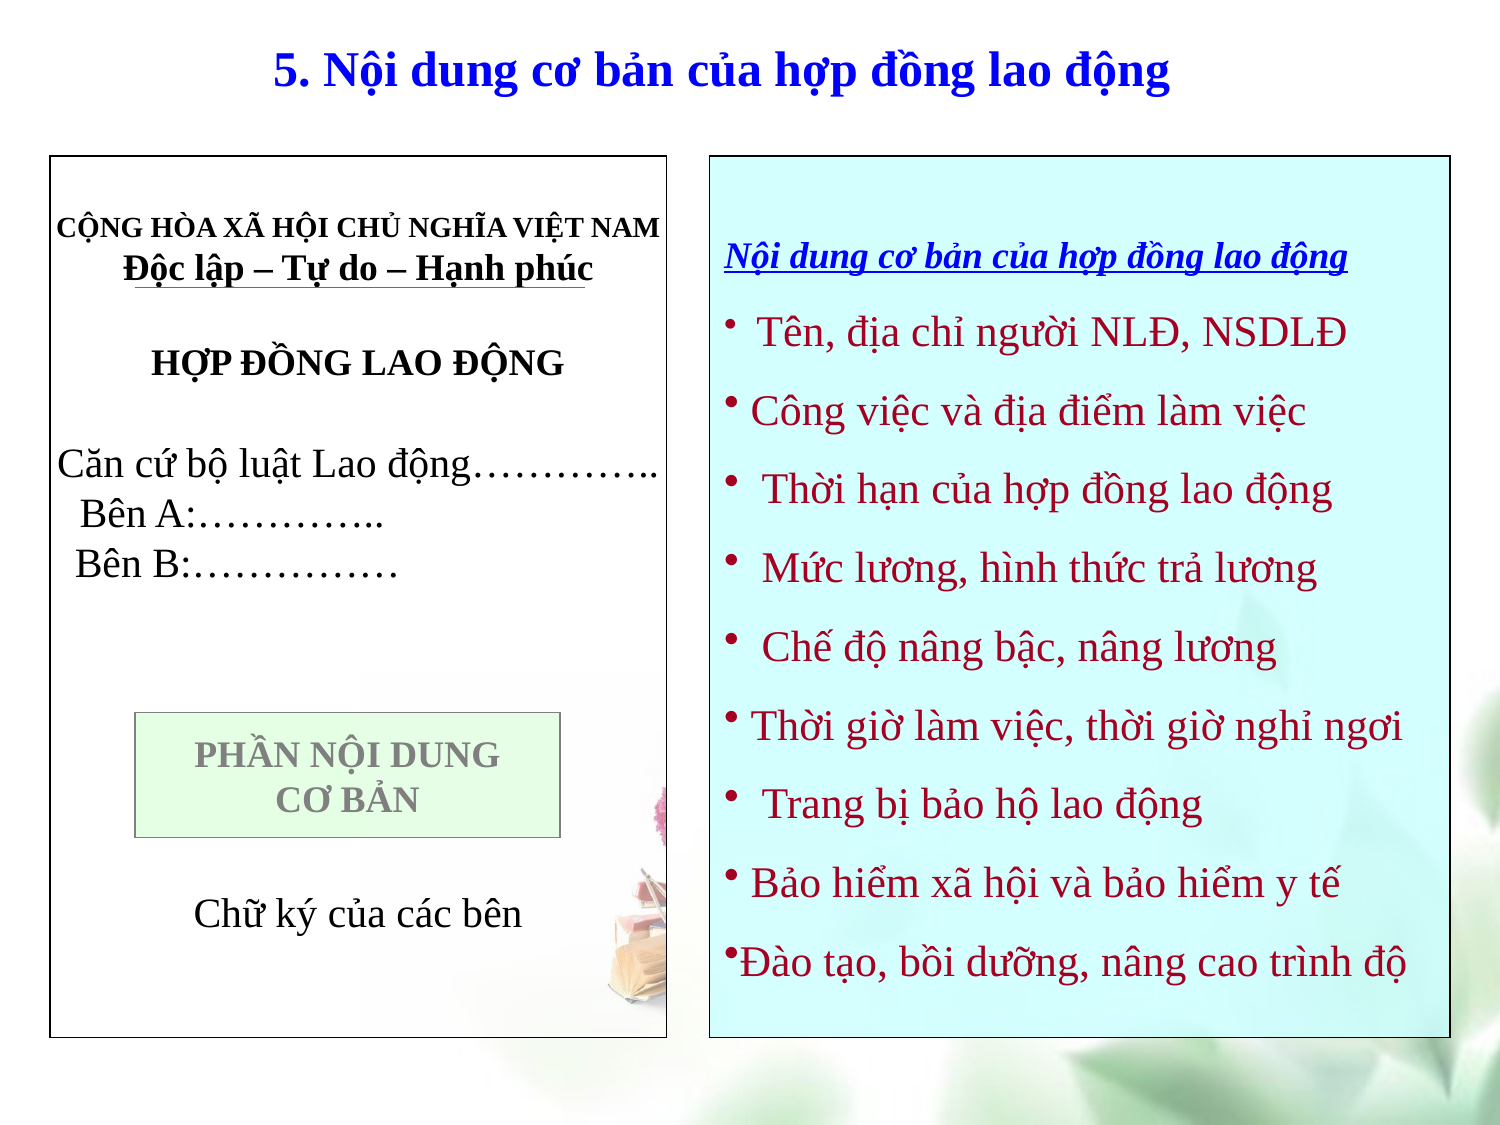

5. Nội dung cơ bản của hợp đồng lao động
CỘNG HÒA XÃ HỘI CHỦ NGHĨA VIỆT NAM
Độc lập – Tự do – Hạnh phúc

HỢP ĐỒNG LAO ĐỘNG

Căn cứ bộ luật Lao động…………..
Bên A:…………..
Bên B:……………

Chữ ký của các bên

Nội dung cơ bản của hợp đồng lao động
  Tên, địa chỉ người NLĐ, NSDLĐ
 Công việc và địa điểm làm việc
  Thời hạn của hợp đồng lao động
  Mức lương, hình thức trả lương
  Chế độ nâng bậc, nâng lương
 Thời giờ làm việc, thời giờ nghỉ ngơi
  Trang bị bảo hộ lao động
 Bảo hiểm xã hội và bảo hiểm y tế
Đào tạo, bồi dưỡng, nâng cao trình độ
PHẦN NỘI DUNG
CƠ BẢN